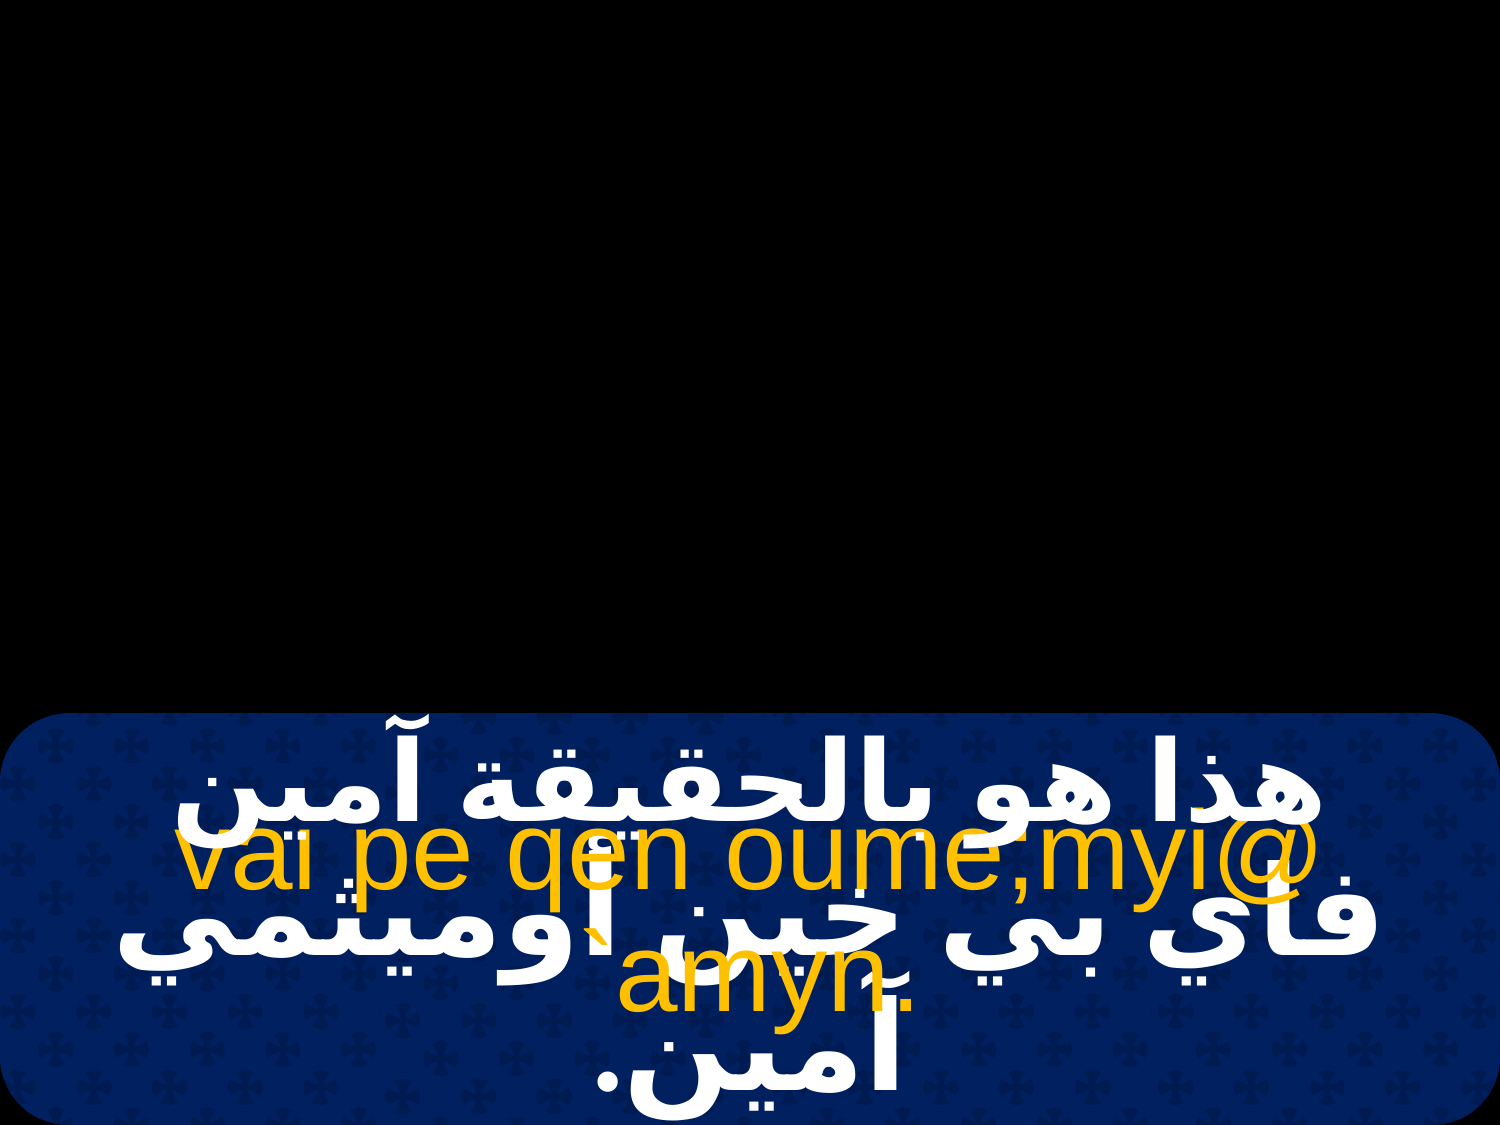

#
هذا هو بالحقيقة آمين
vai pe qen oume;myi@ `amyn.
فاي بي خين أوميثمي آمين.